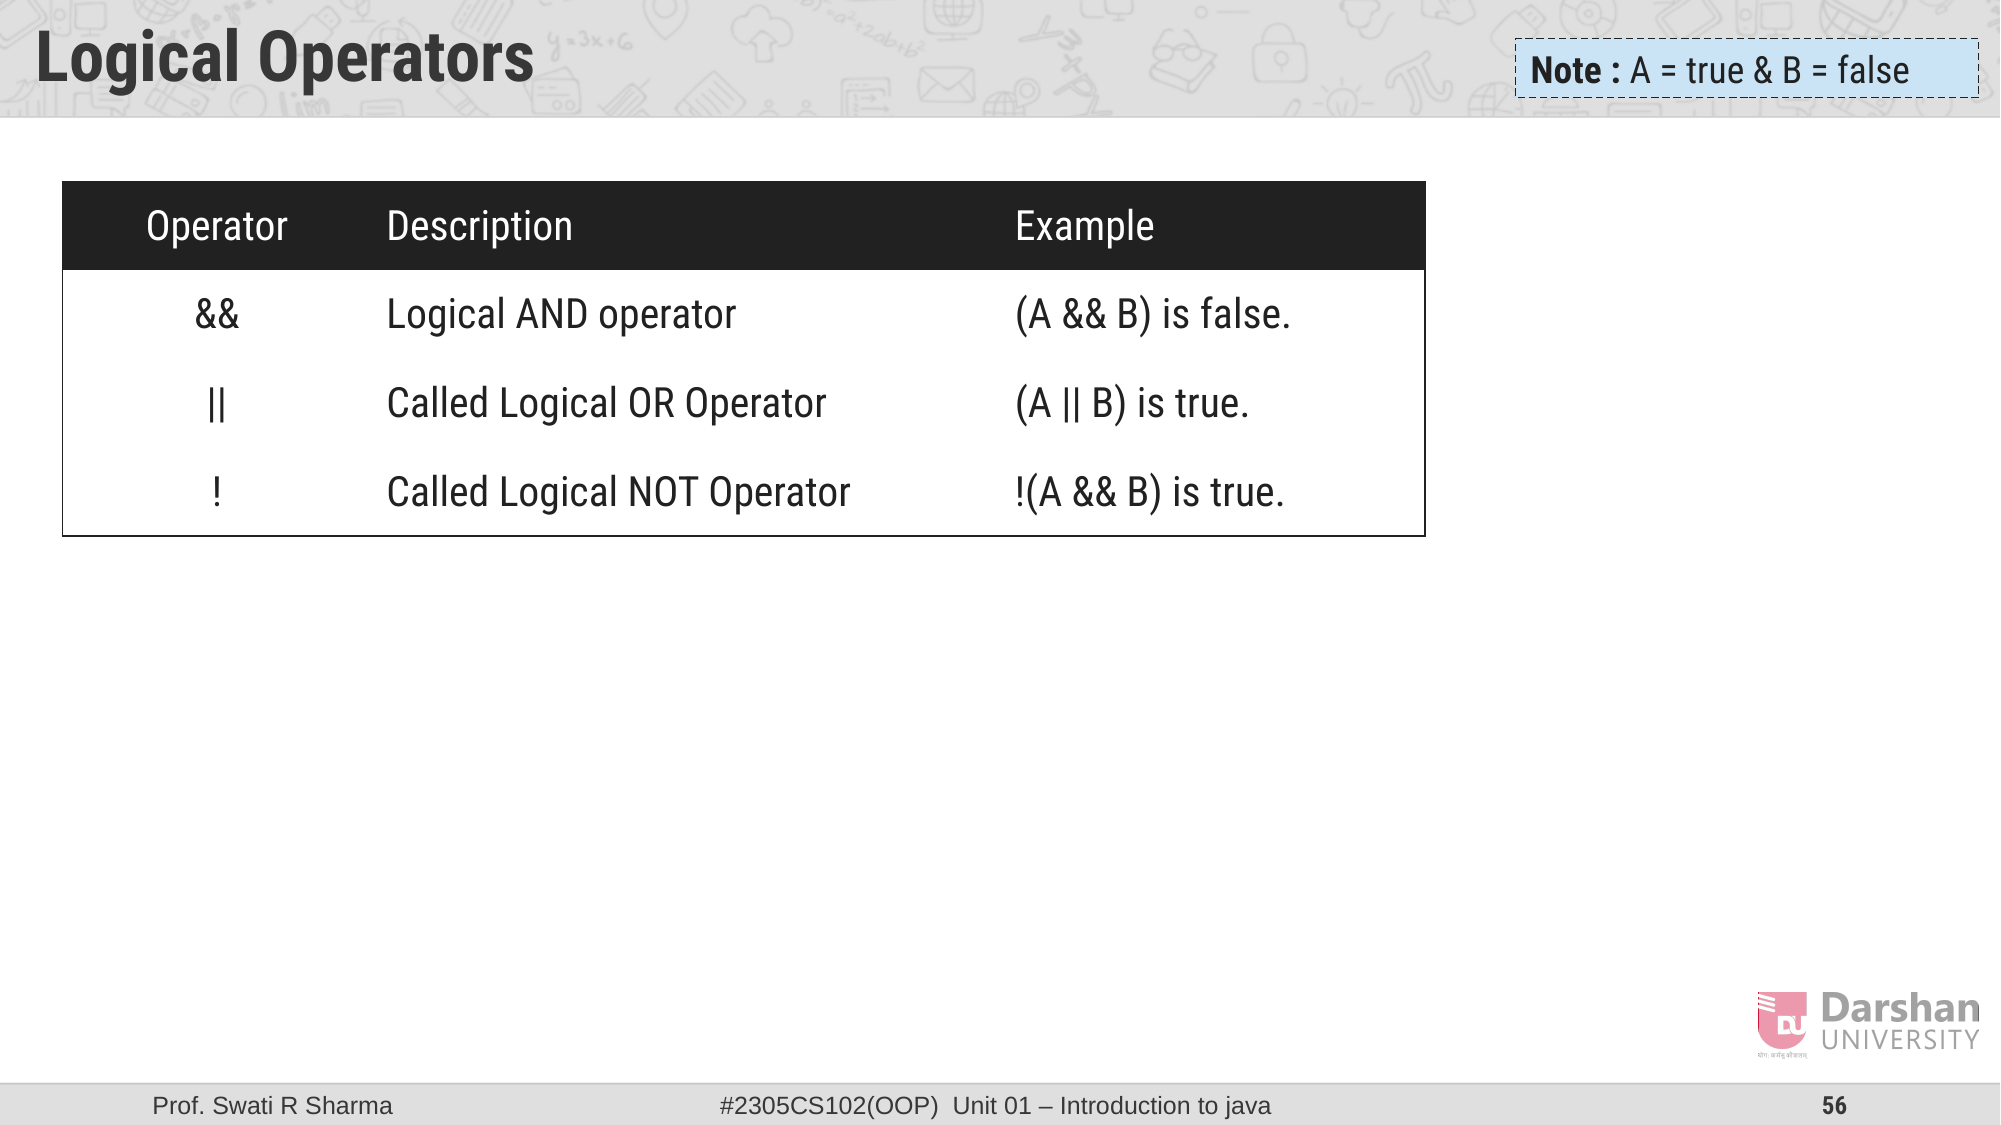

# Logical Operators
Note : A = true & B = false
| Operator | Description | Example |
| --- | --- | --- |
| && | Logical AND operator | (A && B) is false. |
| || | Called Logical OR Operator | (A || B) is true. |
| ! | Called Logical NOT Operator | !(A && B) is true. |